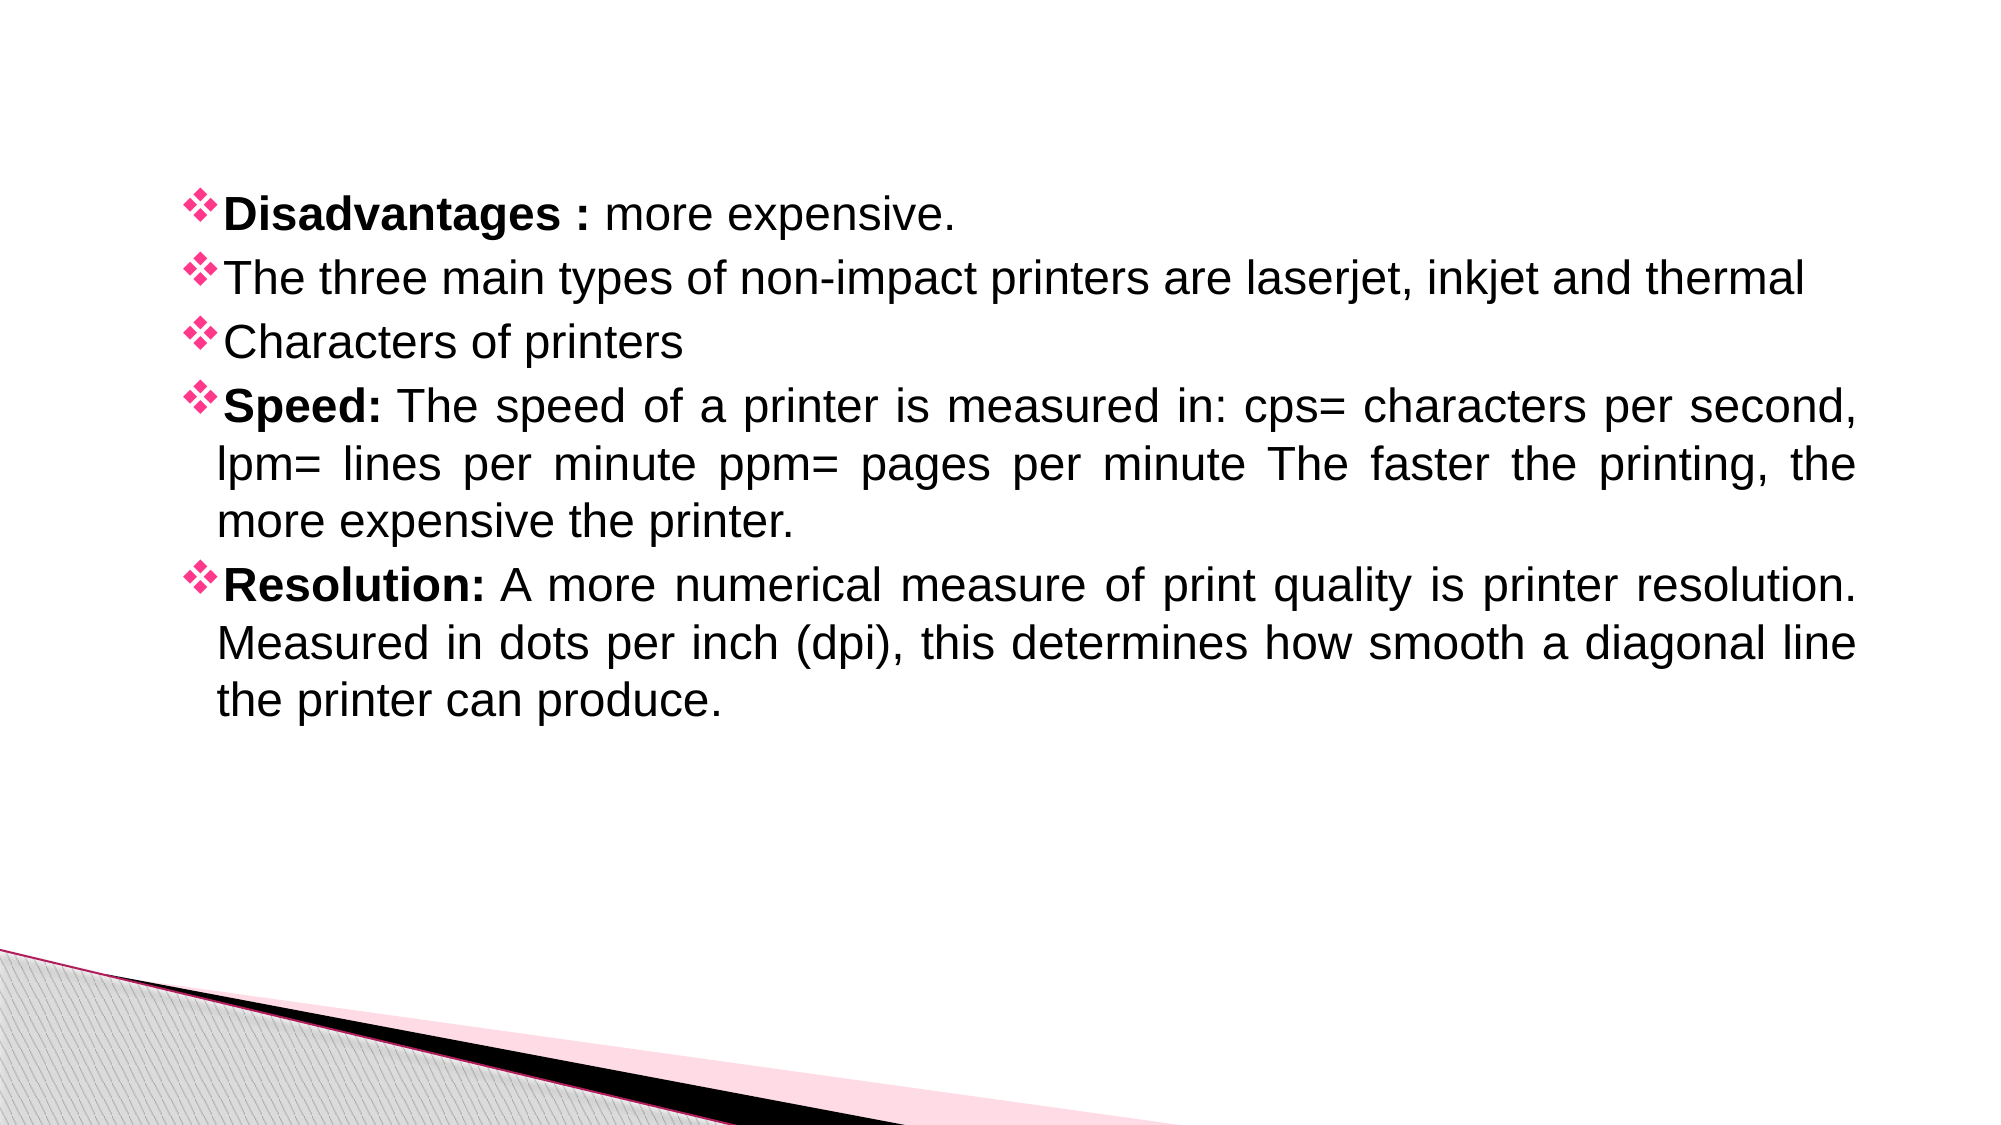

Disadvantages : more expensive.
The three main types of non-impact printers are laserjet, inkjet and thermal
Characters of printers
Speed: The speed of a printer is measured in: cps= characters per second, lpm= lines per minute ppm= pages per minute The faster the printing, the more expensive the printer.
Resolution: A more numerical measure of print quality is printer resolution. Measured in dots per inch (dpi), this determines how smooth a diagonal line the printer can produce.